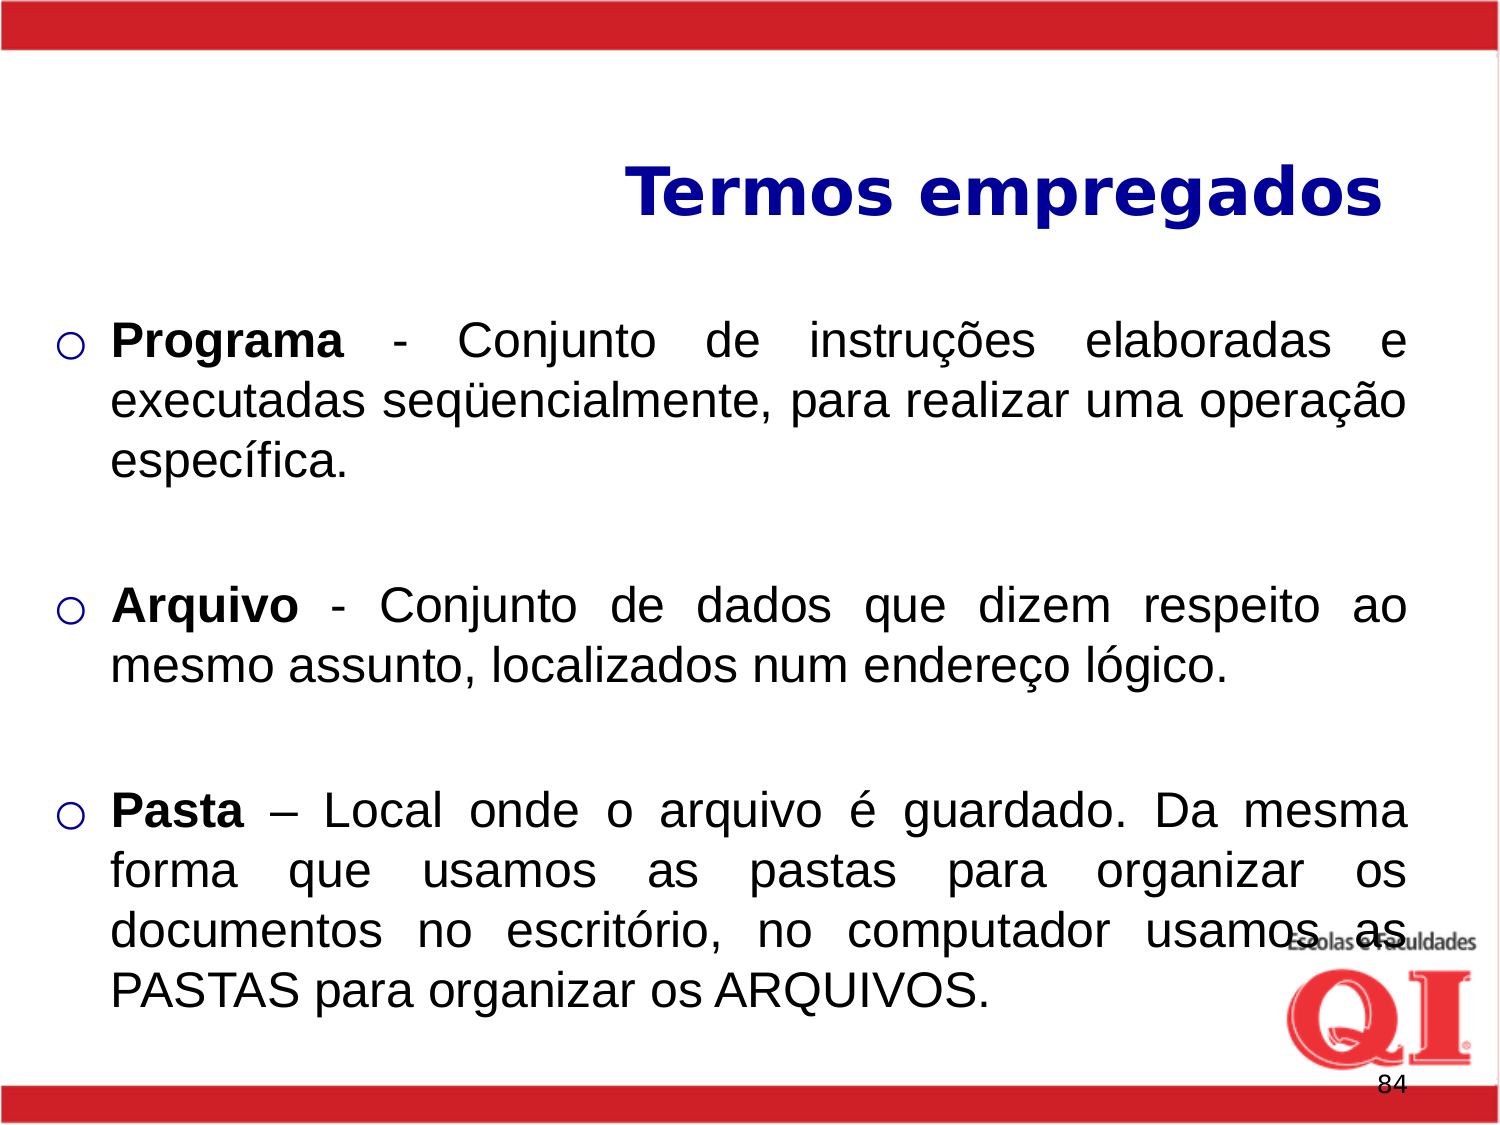

# Termos empregados
Programa - Conjunto de instruções elaboradas e executadas seqüencialmente, para realizar uma operação específica.

Arquivo - Conjunto de dados que dizem respeito ao mesmo assunto, localizados num endereço lógico.

Pasta – Local onde o arquivo é guardado. Da mesma forma que usamos as pastas para organizar os documentos no escritório, no computador usamos as PASTAS para organizar os ARQUIVOS.

84